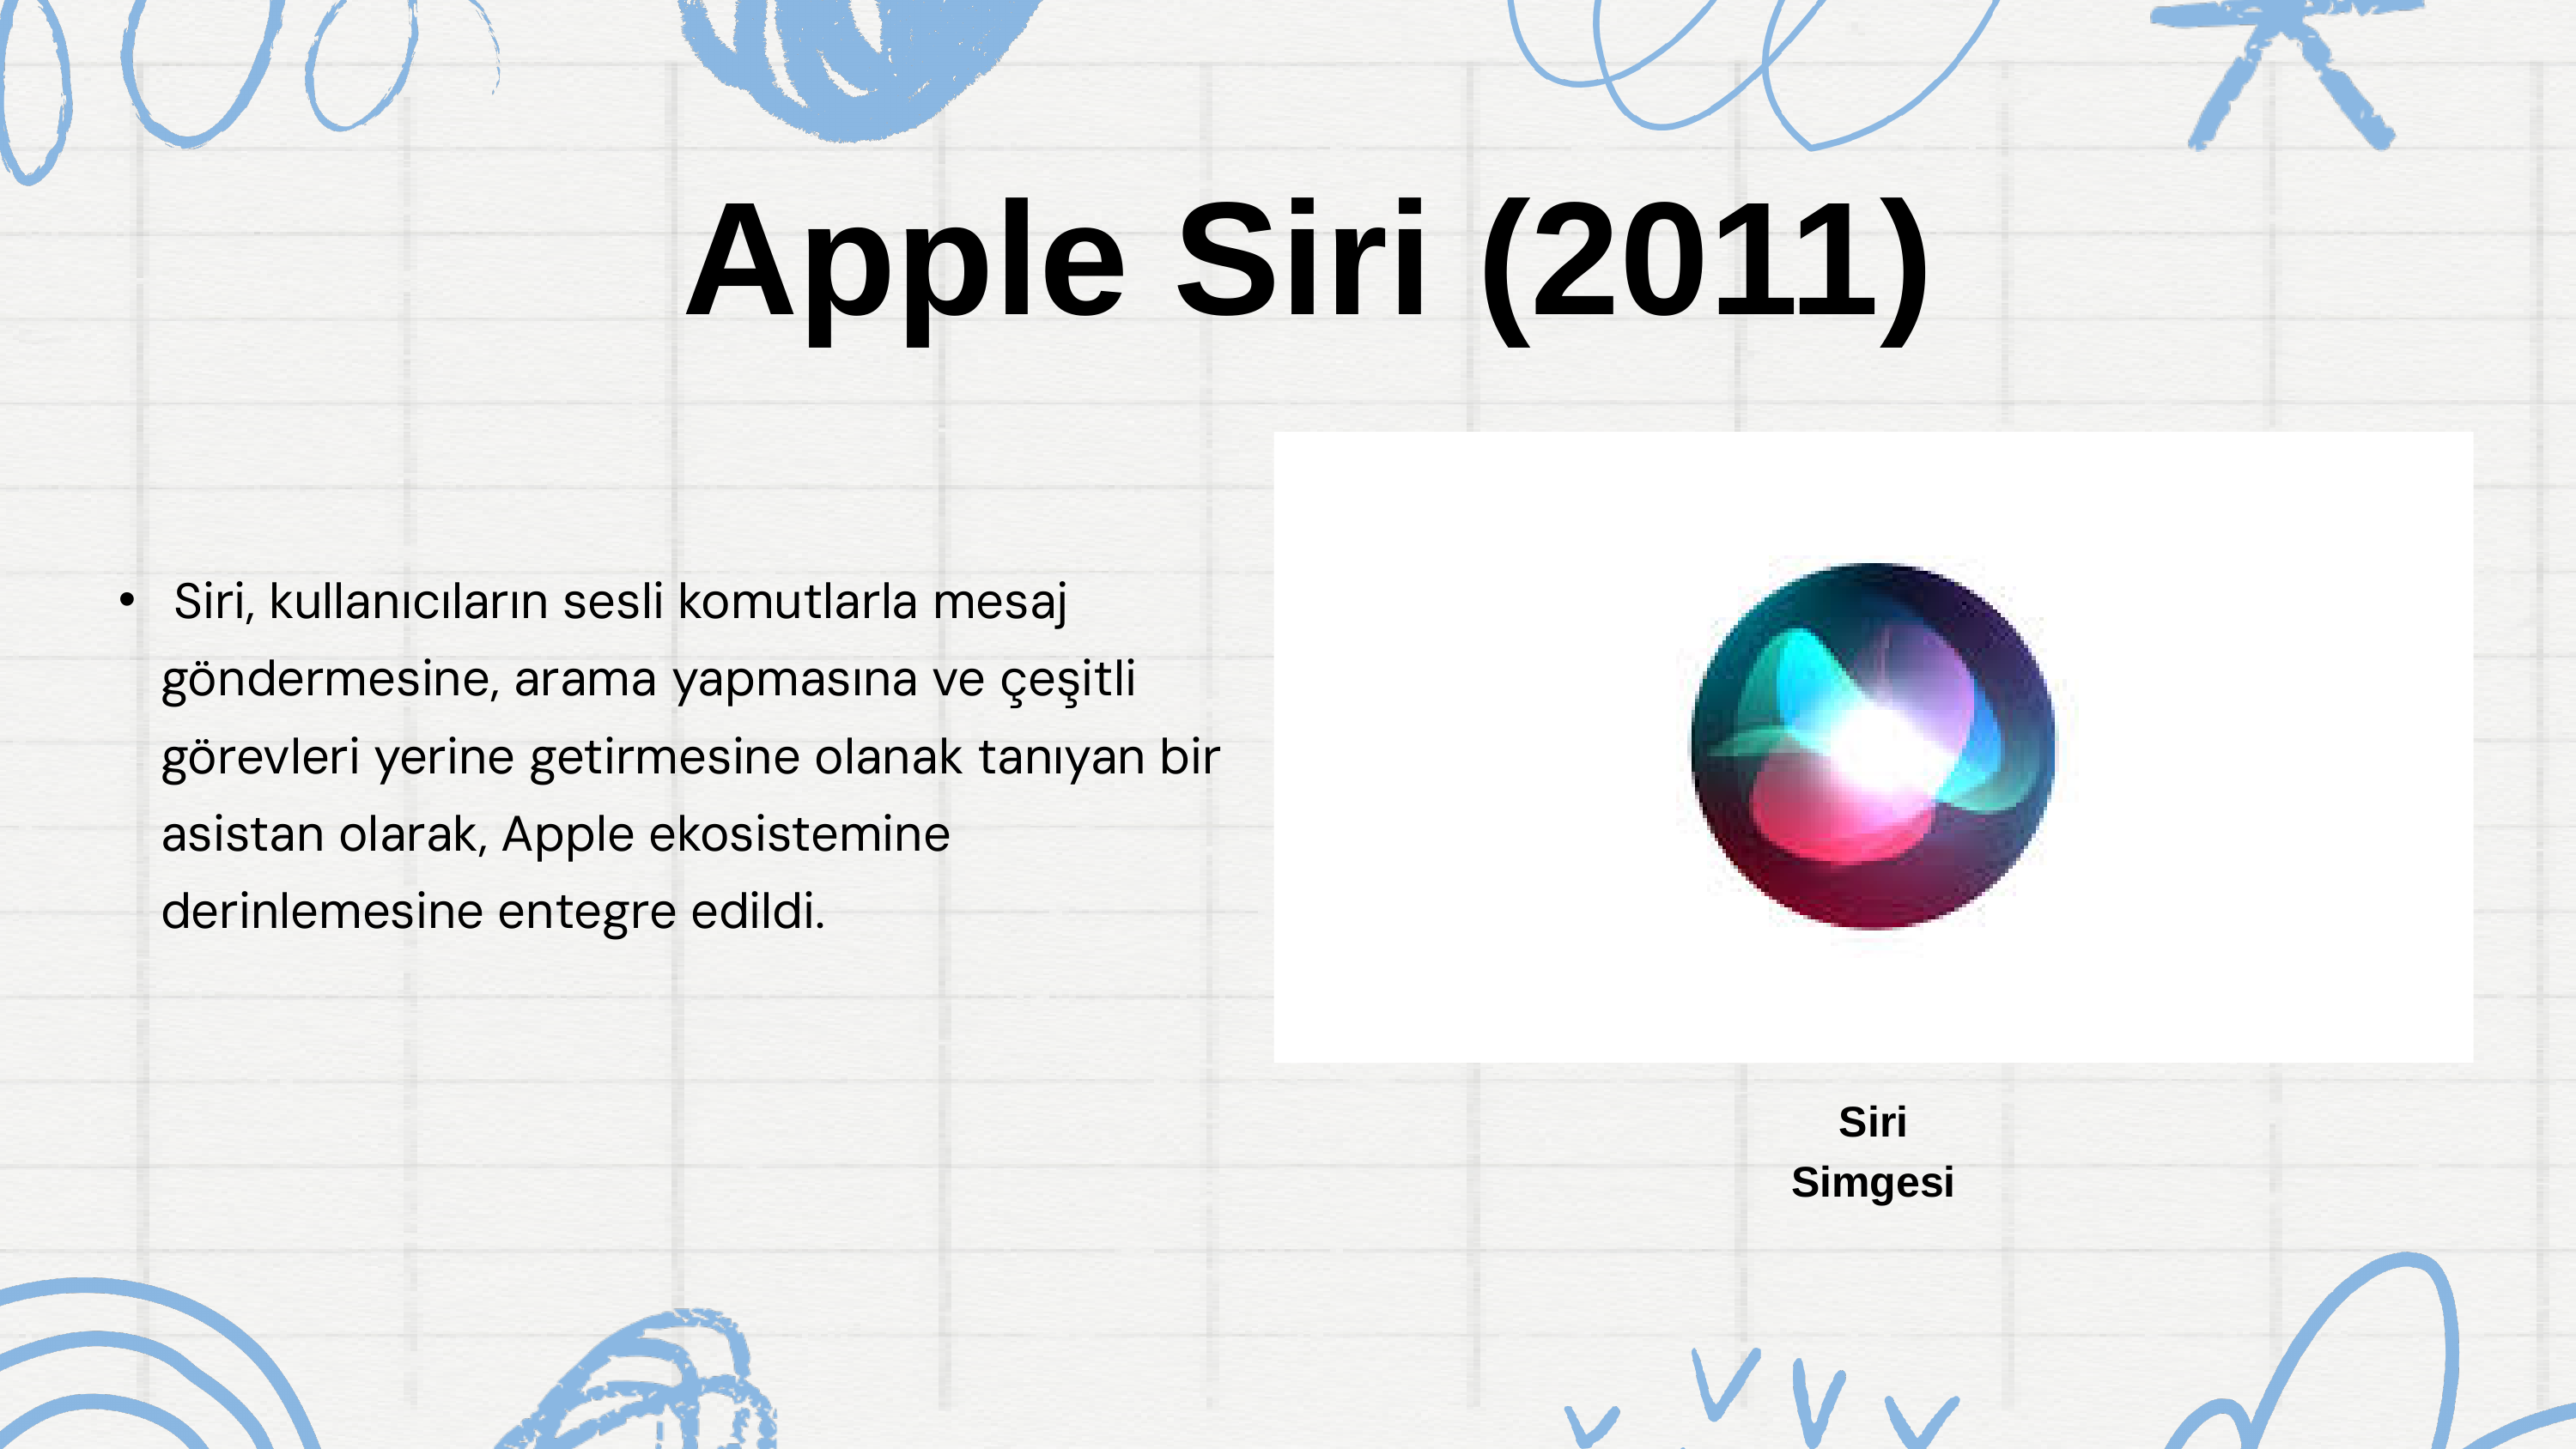

Apple Siri (2011)

 Siri, kullanıcıların sesli komutlarla mesaj göndermesine, arama yapmasına ve çeşitli görevleri yerine getirmesine olanak tanıyan bir asistan olarak, Apple ekosistemine derinlemesine entegre edildi.
Siri Simgesi